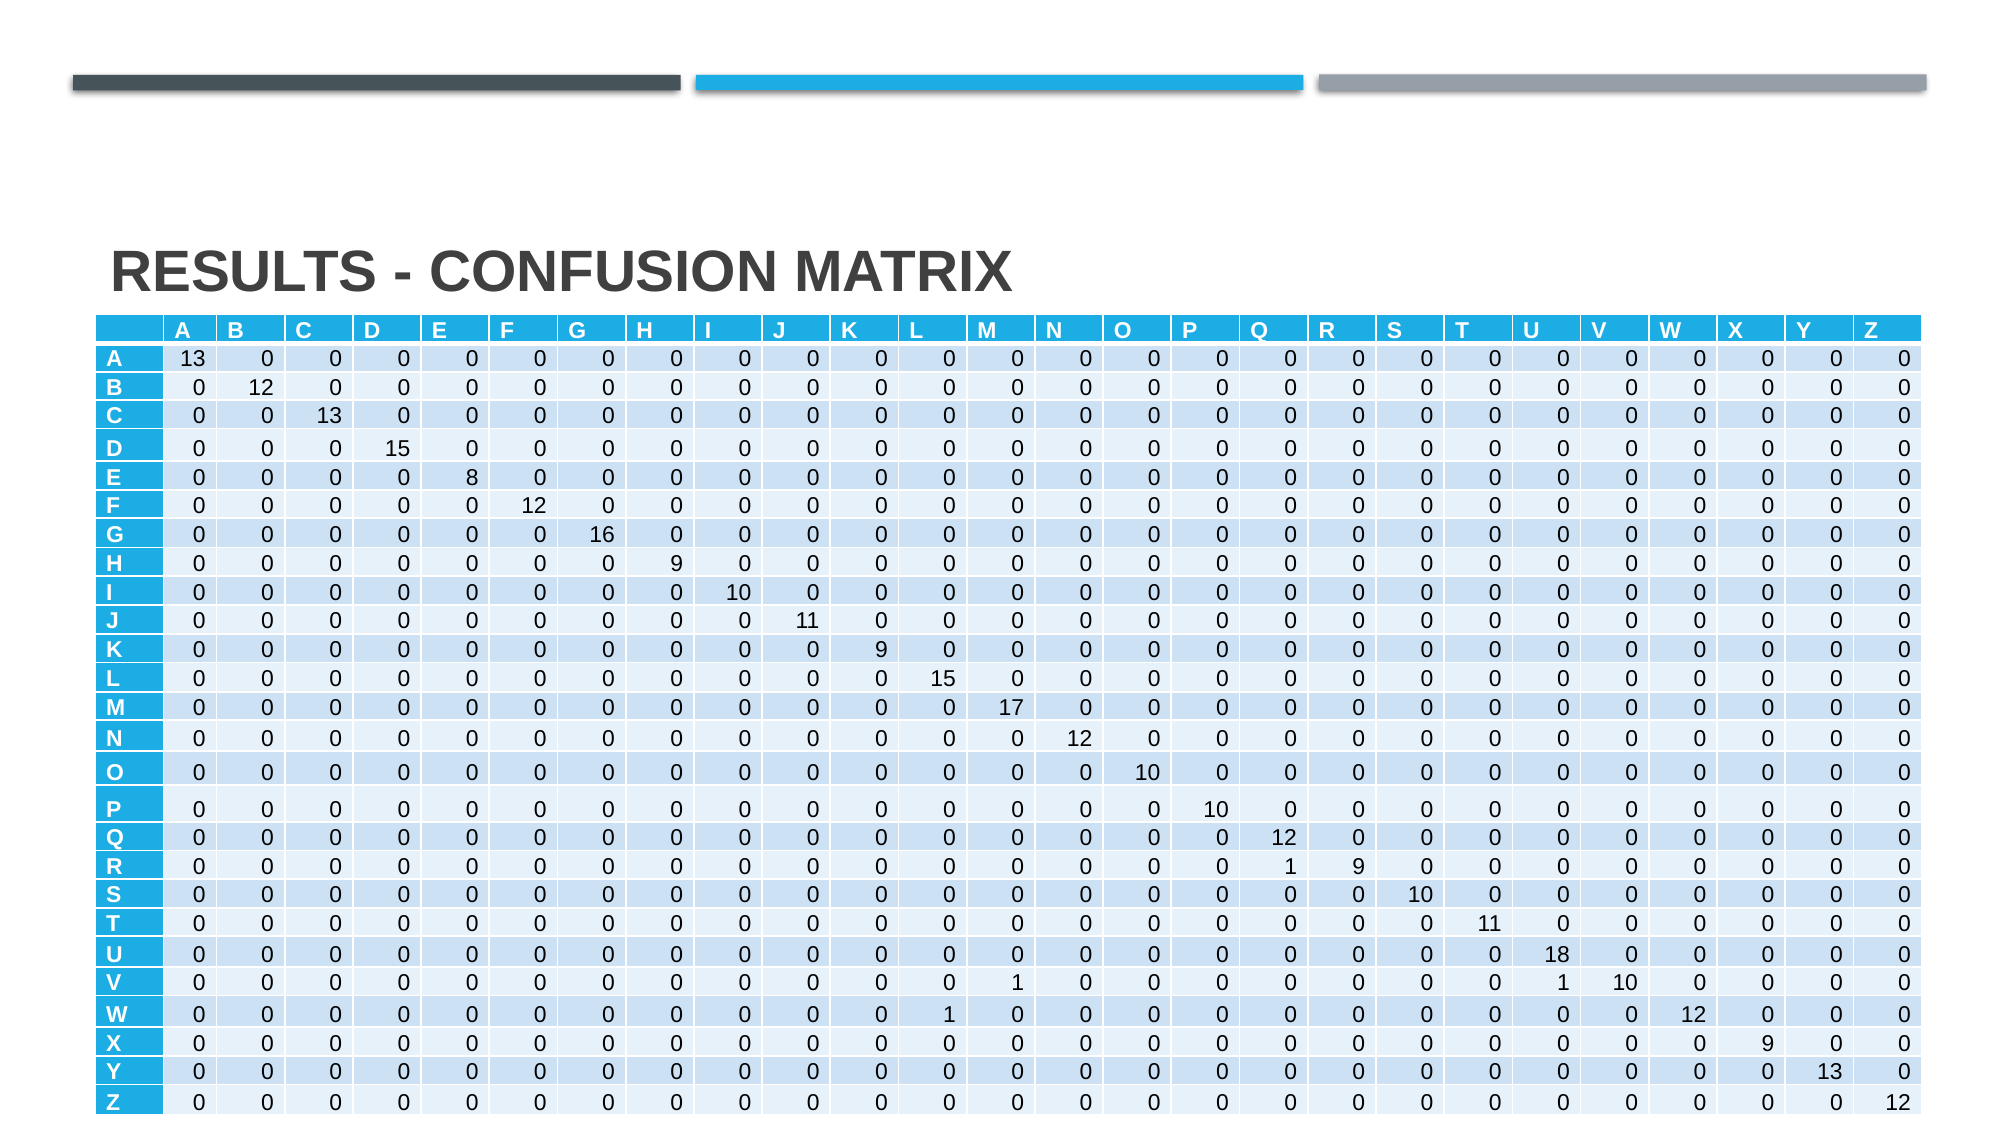

# Results - Confusion Matrix
|  | A | B | C | D | E | F | G | H | I | J | K | L | M | N | O | P | Q | R | S | T | U | V | W | X | Y | Z |
| --- | --- | --- | --- | --- | --- | --- | --- | --- | --- | --- | --- | --- | --- | --- | --- | --- | --- | --- | --- | --- | --- | --- | --- | --- | --- | --- |
| A | 13 | 0 | 0 | 0 | 0 | 0 | 0 | 0 | 0 | 0 | 0 | 0 | 0 | 0 | 0 | 0 | 0 | 0 | 0 | 0 | 0 | 0 | 0 | 0 | 0 | 0 |
| B | 0 | 12 | 0 | 0 | 0 | 0 | 0 | 0 | 0 | 0 | 0 | 0 | 0 | 0 | 0 | 0 | 0 | 0 | 0 | 0 | 0 | 0 | 0 | 0 | 0 | 0 |
| C | 0 | 0 | 13 | 0 | 0 | 0 | 0 | 0 | 0 | 0 | 0 | 0 | 0 | 0 | 0 | 0 | 0 | 0 | 0 | 0 | 0 | 0 | 0 | 0 | 0 | 0 |
| D | 0 | 0 | 0 | 15 | 0 | 0 | 0 | 0 | 0 | 0 | 0 | 0 | 0 | 0 | 0 | 0 | 0 | 0 | 0 | 0 | 0 | 0 | 0 | 0 | 0 | 0 |
| E | 0 | 0 | 0 | 0 | 8 | 0 | 0 | 0 | 0 | 0 | 0 | 0 | 0 | 0 | 0 | 0 | 0 | 0 | 0 | 0 | 0 | 0 | 0 | 0 | 0 | 0 |
| F | 0 | 0 | 0 | 0 | 0 | 12 | 0 | 0 | 0 | 0 | 0 | 0 | 0 | 0 | 0 | 0 | 0 | 0 | 0 | 0 | 0 | 0 | 0 | 0 | 0 | 0 |
| G | 0 | 0 | 0 | 0 | 0 | 0 | 16 | 0 | 0 | 0 | 0 | 0 | 0 | 0 | 0 | 0 | 0 | 0 | 0 | 0 | 0 | 0 | 0 | 0 | 0 | 0 |
| H | 0 | 0 | 0 | 0 | 0 | 0 | 0 | 9 | 0 | 0 | 0 | 0 | 0 | 0 | 0 | 0 | 0 | 0 | 0 | 0 | 0 | 0 | 0 | 0 | 0 | 0 |
| I | 0 | 0 | 0 | 0 | 0 | 0 | 0 | 0 | 10 | 0 | 0 | 0 | 0 | 0 | 0 | 0 | 0 | 0 | 0 | 0 | 0 | 0 | 0 | 0 | 0 | 0 |
| J | 0 | 0 | 0 | 0 | 0 | 0 | 0 | 0 | 0 | 11 | 0 | 0 | 0 | 0 | 0 | 0 | 0 | 0 | 0 | 0 | 0 | 0 | 0 | 0 | 0 | 0 |
| K | 0 | 0 | 0 | 0 | 0 | 0 | 0 | 0 | 0 | 0 | 9 | 0 | 0 | 0 | 0 | 0 | 0 | 0 | 0 | 0 | 0 | 0 | 0 | 0 | 0 | 0 |
| L | 0 | 0 | 0 | 0 | 0 | 0 | 0 | 0 | 0 | 0 | 0 | 15 | 0 | 0 | 0 | 0 | 0 | 0 | 0 | 0 | 0 | 0 | 0 | 0 | 0 | 0 |
| M | 0 | 0 | 0 | 0 | 0 | 0 | 0 | 0 | 0 | 0 | 0 | 0 | 17 | 0 | 0 | 0 | 0 | 0 | 0 | 0 | 0 | 0 | 0 | 0 | 0 | 0 |
| N | 0 | 0 | 0 | 0 | 0 | 0 | 0 | 0 | 0 | 0 | 0 | 0 | 0 | 12 | 0 | 0 | 0 | 0 | 0 | 0 | 0 | 0 | 0 | 0 | 0 | 0 |
| O | 0 | 0 | 0 | 0 | 0 | 0 | 0 | 0 | 0 | 0 | 0 | 0 | 0 | 0 | 10 | 0 | 0 | 0 | 0 | 0 | 0 | 0 | 0 | 0 | 0 | 0 |
| P | 0 | 0 | 0 | 0 | 0 | 0 | 0 | 0 | 0 | 0 | 0 | 0 | 0 | 0 | 0 | 10 | 0 | 0 | 0 | 0 | 0 | 0 | 0 | 0 | 0 | 0 |
| Q | 0 | 0 | 0 | 0 | 0 | 0 | 0 | 0 | 0 | 0 | 0 | 0 | 0 | 0 | 0 | 0 | 12 | 0 | 0 | 0 | 0 | 0 | 0 | 0 | 0 | 0 |
| R | 0 | 0 | 0 | 0 | 0 | 0 | 0 | 0 | 0 | 0 | 0 | 0 | 0 | 0 | 0 | 0 | 1 | 9 | 0 | 0 | 0 | 0 | 0 | 0 | 0 | 0 |
| S | 0 | 0 | 0 | 0 | 0 | 0 | 0 | 0 | 0 | 0 | 0 | 0 | 0 | 0 | 0 | 0 | 0 | 0 | 10 | 0 | 0 | 0 | 0 | 0 | 0 | 0 |
| T | 0 | 0 | 0 | 0 | 0 | 0 | 0 | 0 | 0 | 0 | 0 | 0 | 0 | 0 | 0 | 0 | 0 | 0 | 0 | 11 | 0 | 0 | 0 | 0 | 0 | 0 |
| U | 0 | 0 | 0 | 0 | 0 | 0 | 0 | 0 | 0 | 0 | 0 | 0 | 0 | 0 | 0 | 0 | 0 | 0 | 0 | 0 | 18 | 0 | 0 | 0 | 0 | 0 |
| V | 0 | 0 | 0 | 0 | 0 | 0 | 0 | 0 | 0 | 0 | 0 | 0 | 1 | 0 | 0 | 0 | 0 | 0 | 0 | 0 | 1 | 10 | 0 | 0 | 0 | 0 |
| W | 0 | 0 | 0 | 0 | 0 | 0 | 0 | 0 | 0 | 0 | 0 | 1 | 0 | 0 | 0 | 0 | 0 | 0 | 0 | 0 | 0 | 0 | 12 | 0 | 0 | 0 |
| X | 0 | 0 | 0 | 0 | 0 | 0 | 0 | 0 | 0 | 0 | 0 | 0 | 0 | 0 | 0 | 0 | 0 | 0 | 0 | 0 | 0 | 0 | 0 | 9 | 0 | 0 |
| Y | 0 | 0 | 0 | 0 | 0 | 0 | 0 | 0 | 0 | 0 | 0 | 0 | 0 | 0 | 0 | 0 | 0 | 0 | 0 | 0 | 0 | 0 | 0 | 0 | 13 | 0 |
| Z | 0 | 0 | 0 | 0 | 0 | 0 | 0 | 0 | 0 | 0 | 0 | 0 | 0 | 0 | 0 | 0 | 0 | 0 | 0 | 0 | 0 | 0 | 0 | 0 | 0 | 12 |